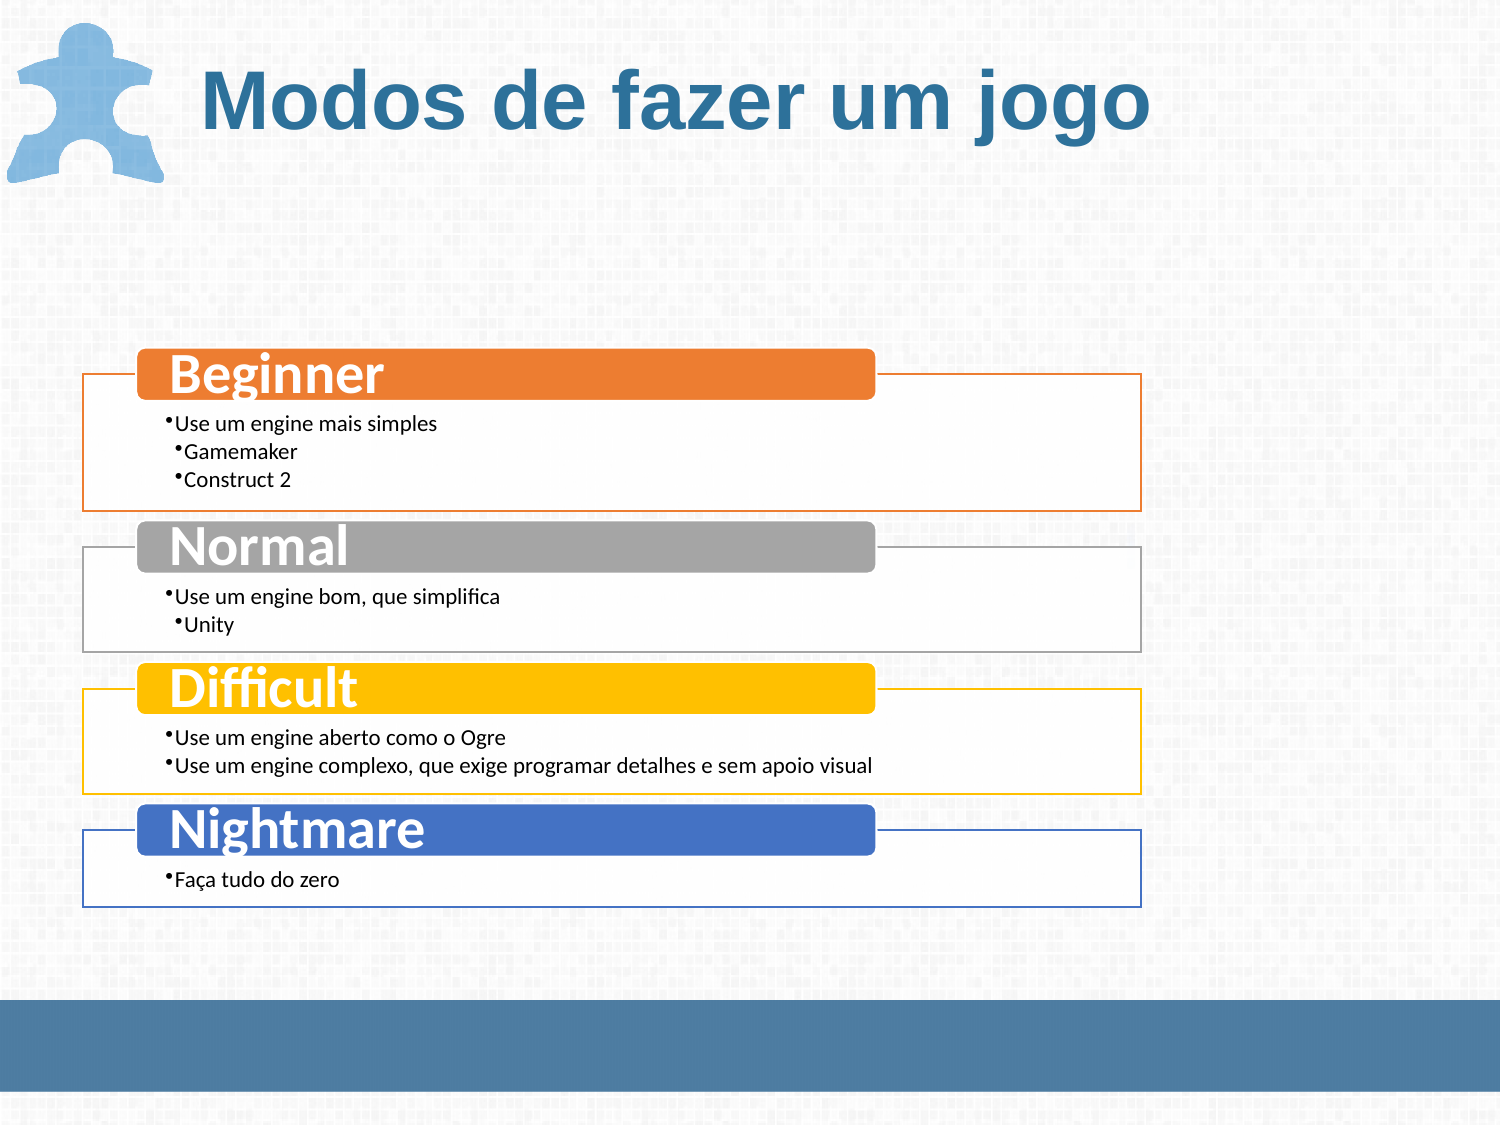

# Modos de fazer um jogo
Use um engine mais simples
Gamemaker
Construct 2
Beginner
Use um engine bom, que simplifica
Unity
Normal
Use um engine aberto como o Ogre
Use um engine complexo, que exige programar detalhes e sem apoio visual
Difficult
Faça tudo do zero
Nightmare